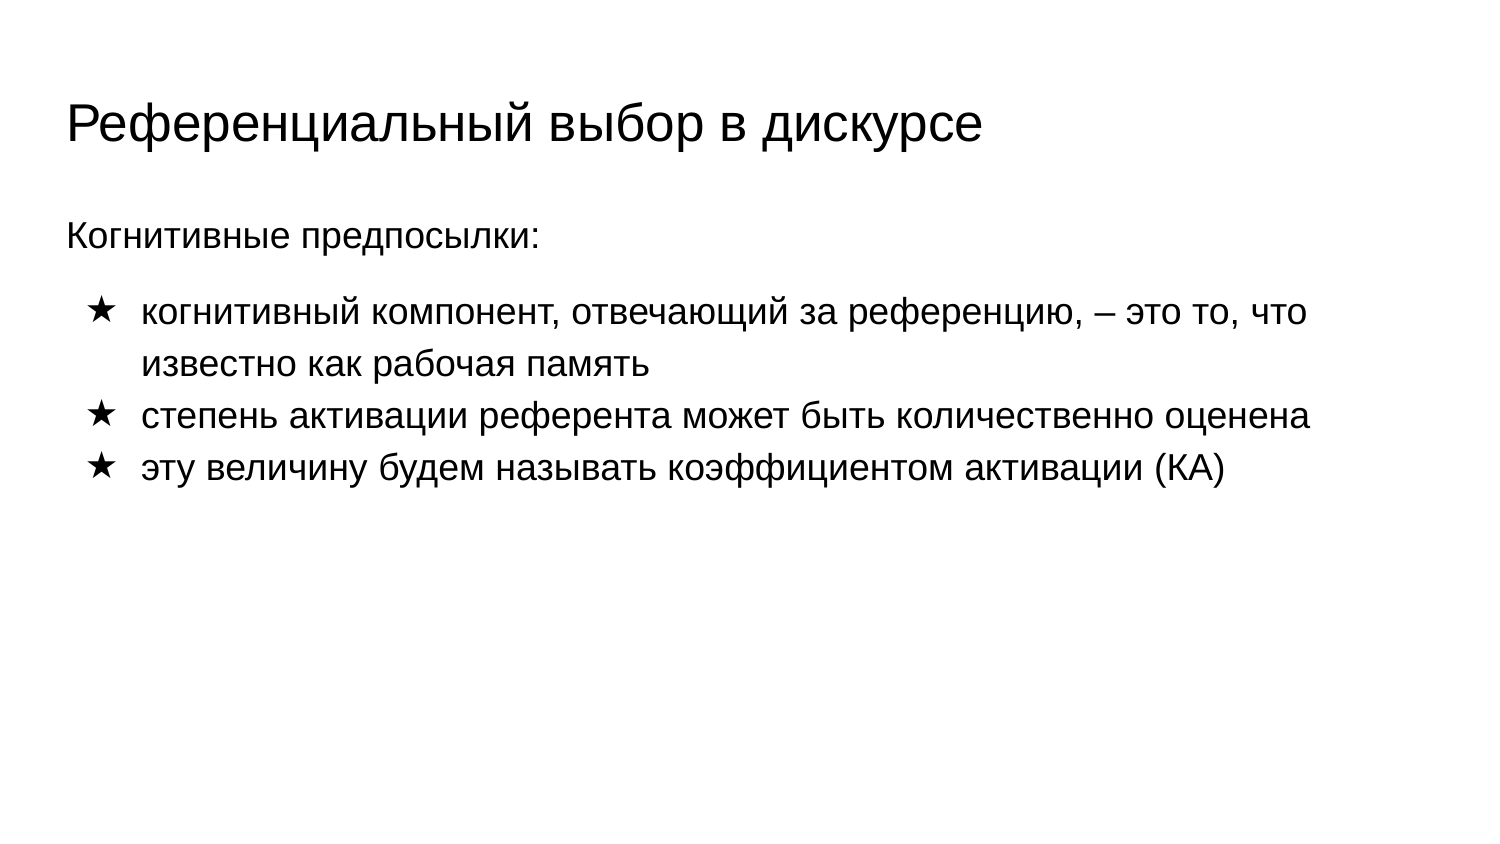

# Референциальный выбор в дискурсе
Когнитивные предпосылки:
когнитивный компонент, отвечающий за референцию, – это то, что известно как рабочая память
степень активации референта может быть количественно оценена
эту величину будем называть коэффициентом активации (КА)